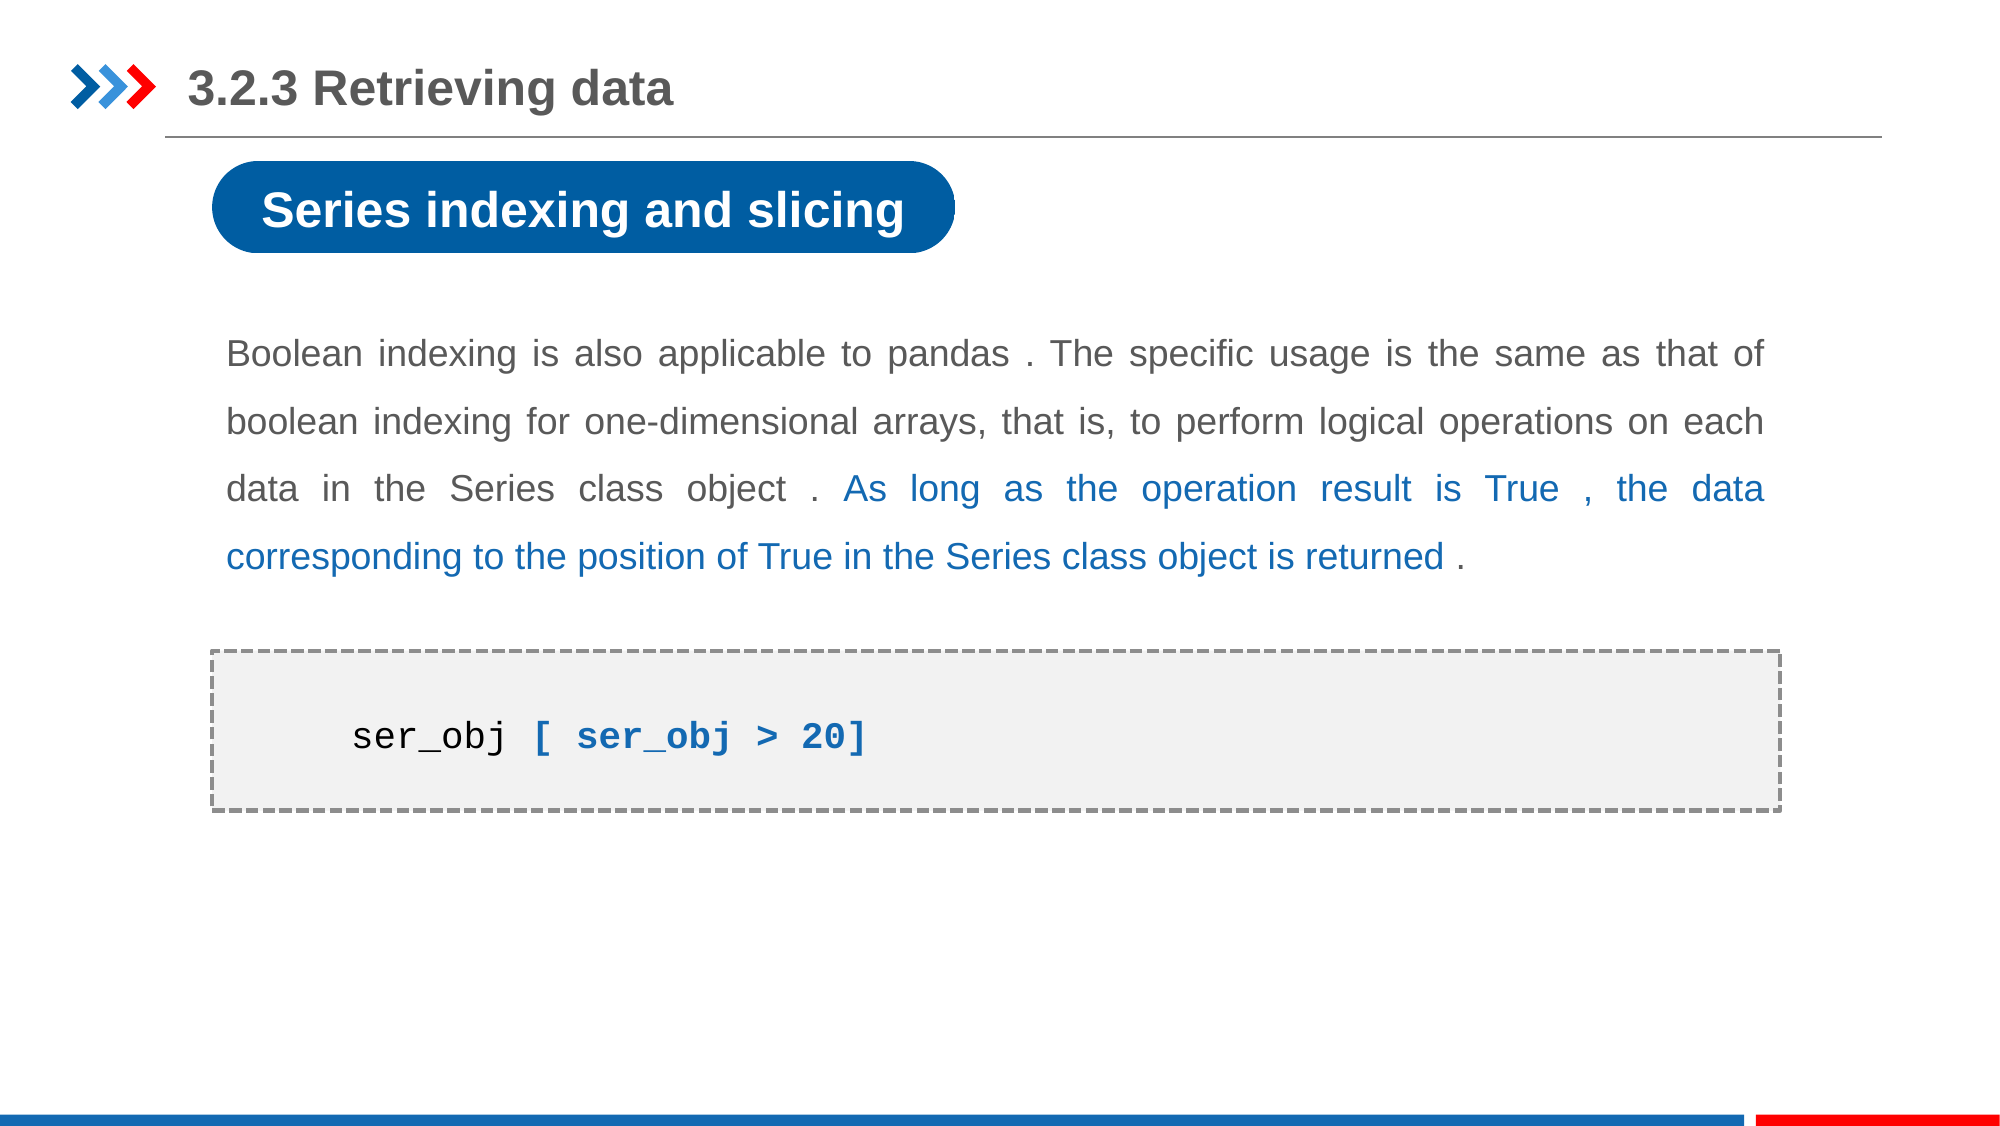

3.2.3 Retrieving data
Series indexing and slicing
Boolean indexing is also applicable to pandas . The specific usage is the same as that of boolean indexing for one-dimensional arrays, that is, to perform logical operations on each data in the Series class object . As long as the operation result is True , the data corresponding to the position of True in the Series class object is returned .

ser_obj [ ser_obj > 20]